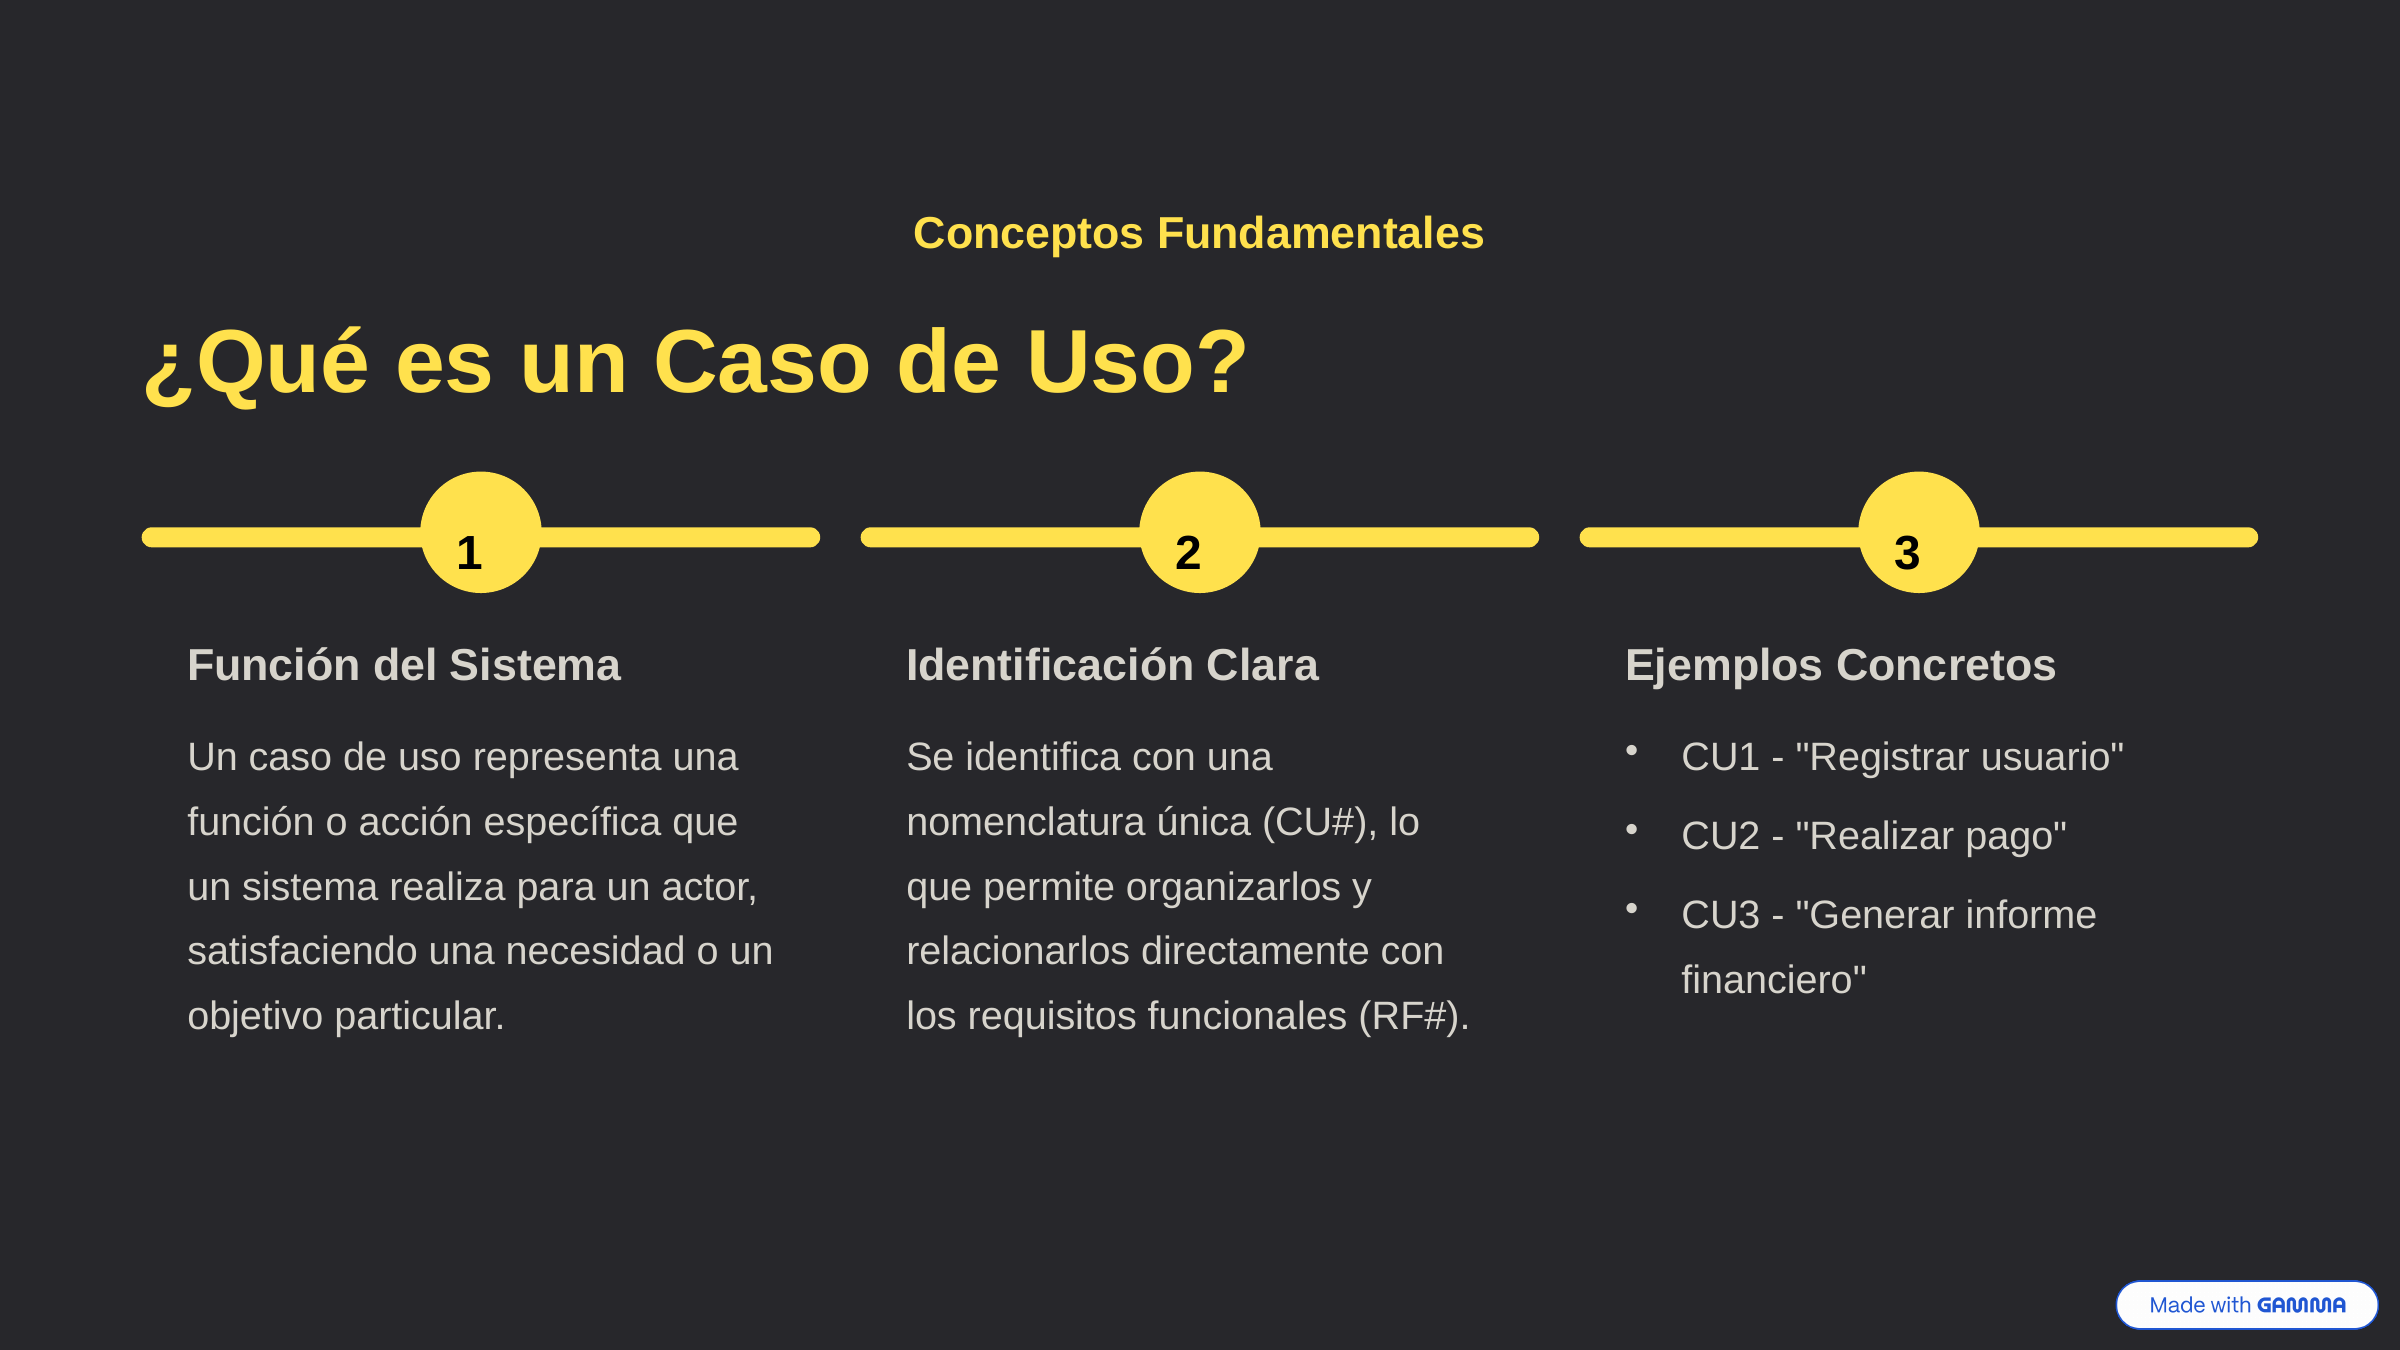

Conceptos Fundamentales
¿Qué es un Caso de Uso?

1
2
3

Función del Sistema
Identificación Clara
Ejemplos Concretos
Un caso de uso representa una función o acción específica que un sistema realiza para un actor, satisfaciendo una necesidad o un objetivo particular.
Se identifica con una nomenclatura única (CU#), lo que permite organizarlos y relacionarlos directamente con los requisitos funcionales (RF#).
CU1 - "Registrar usuario"
CU2 - "Realizar pago"
CU3 - "Generar informe financiero"